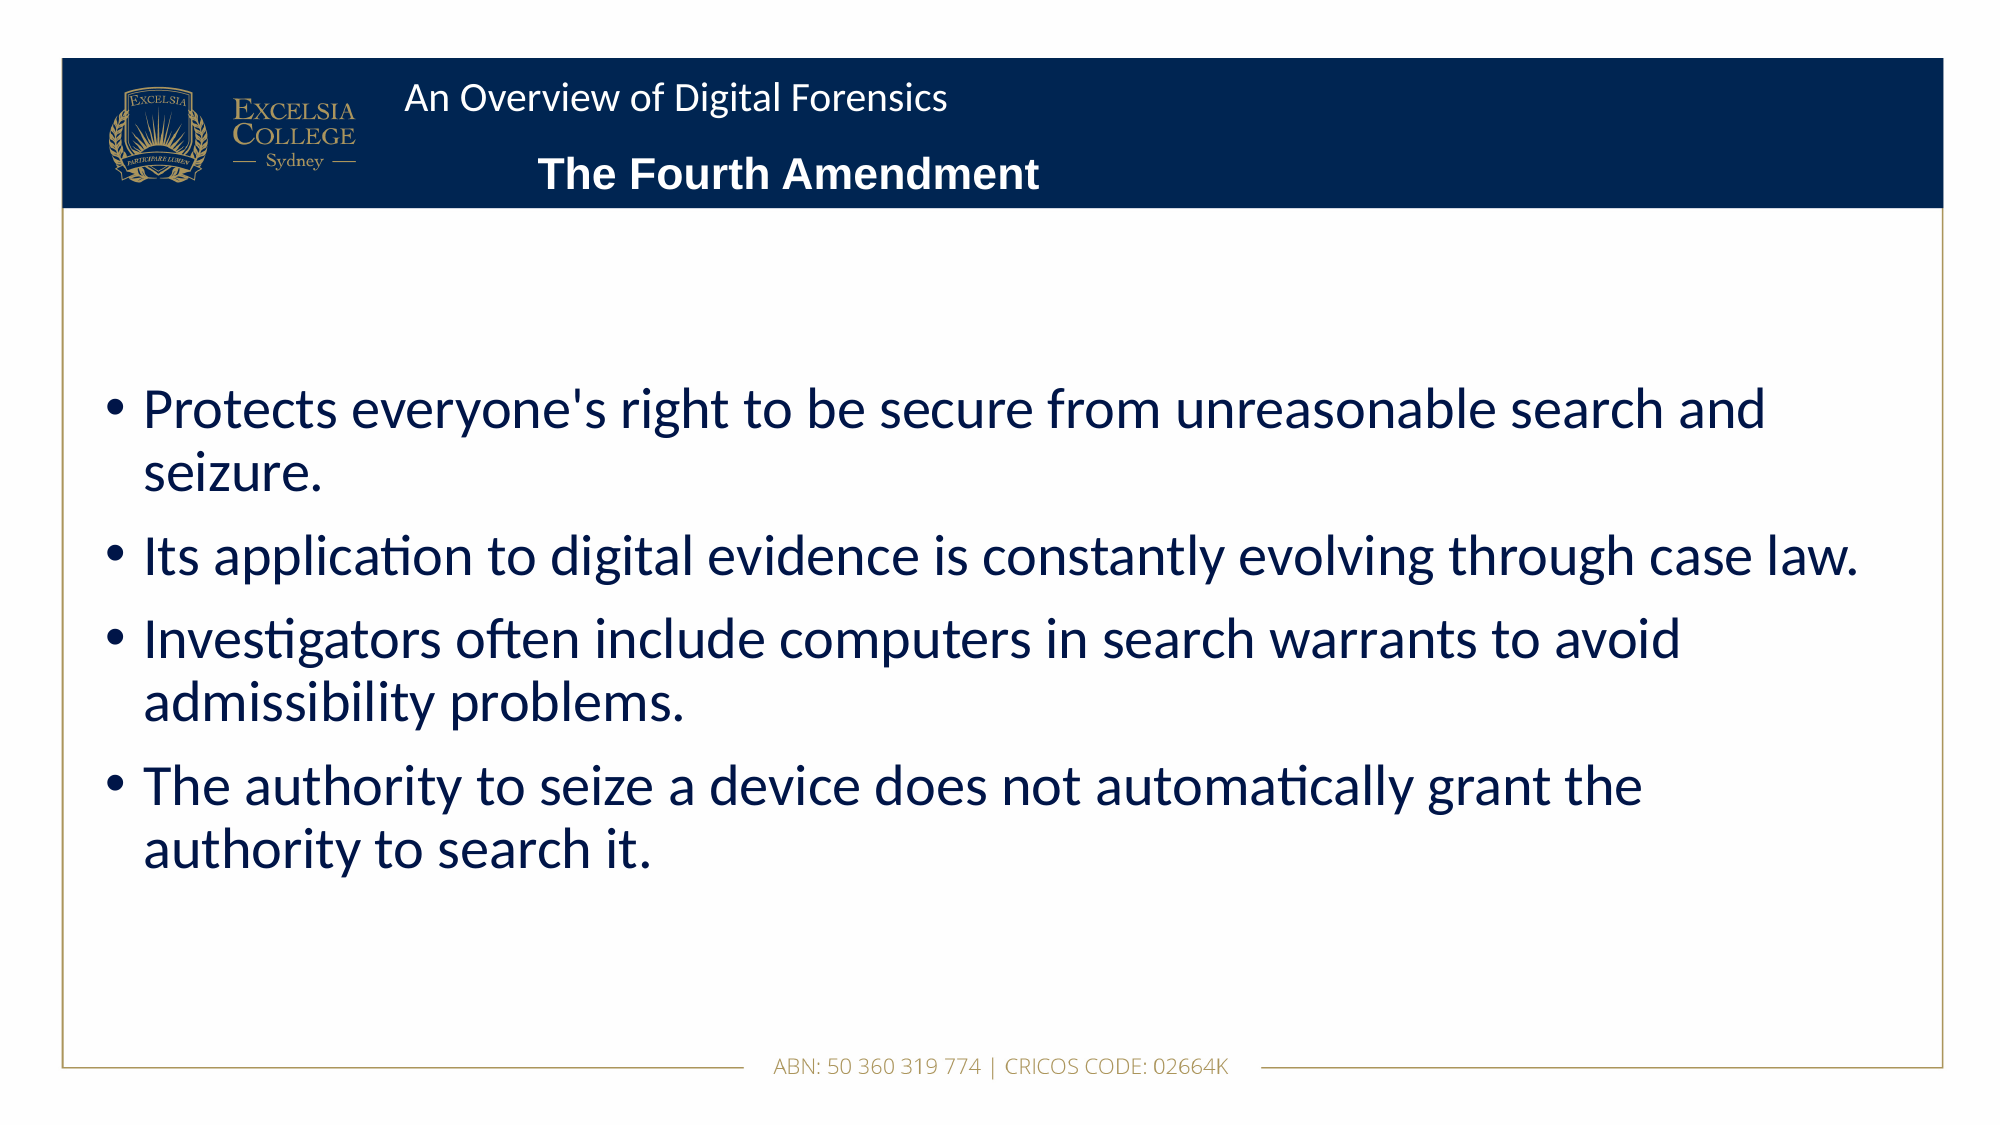

# An Overview of Digital Forensics
The Fourth Amendment
Protects everyone's right to be secure from unreasonable search and seizure.
Its application to digital evidence is constantly evolving through case law.
Investigators often include computers in search warrants to avoid admissibility problems.
The authority to seize a device does not automatically grant the authority to search it.